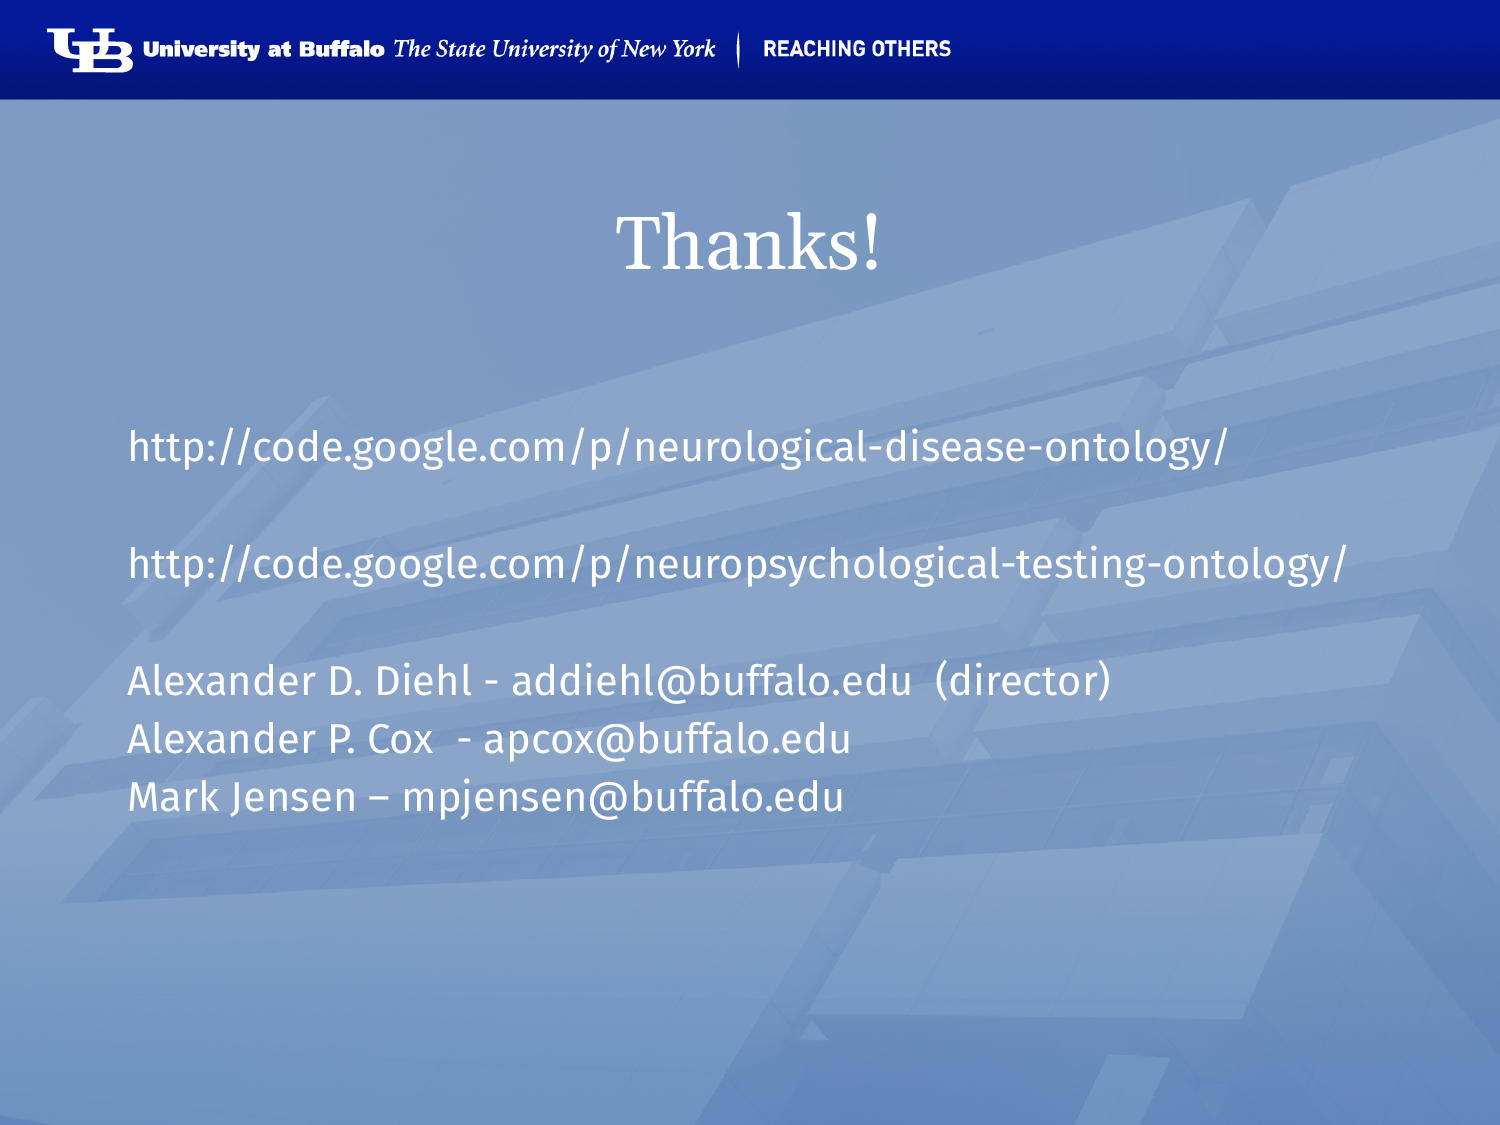

# Thanks!
http://code.google.com/p/neurological-disease-ontology/

http://code.google.com/p/neuropsychological-testing-ontology/

Alexander D. Diehl - addiehl@buffalo.edu  (director)
Alexander P. Cox  - apcox@buffalo.edu
Mark Jensen – mpjensen@buffalo.edu